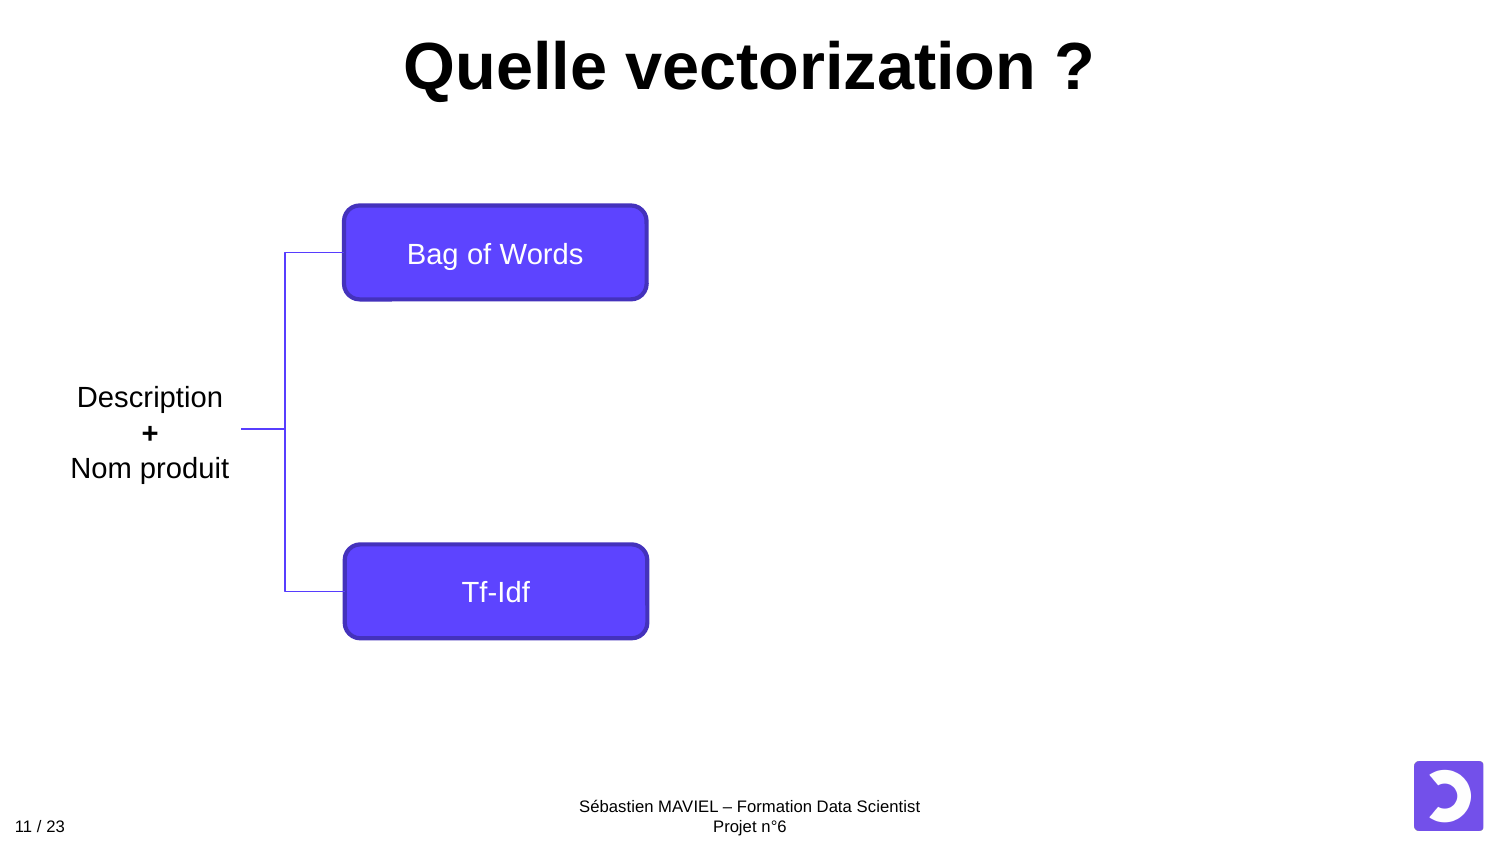

# Quelle vectorization ?
Bag of Words
Description
+
Nom produit
Tf-Idf